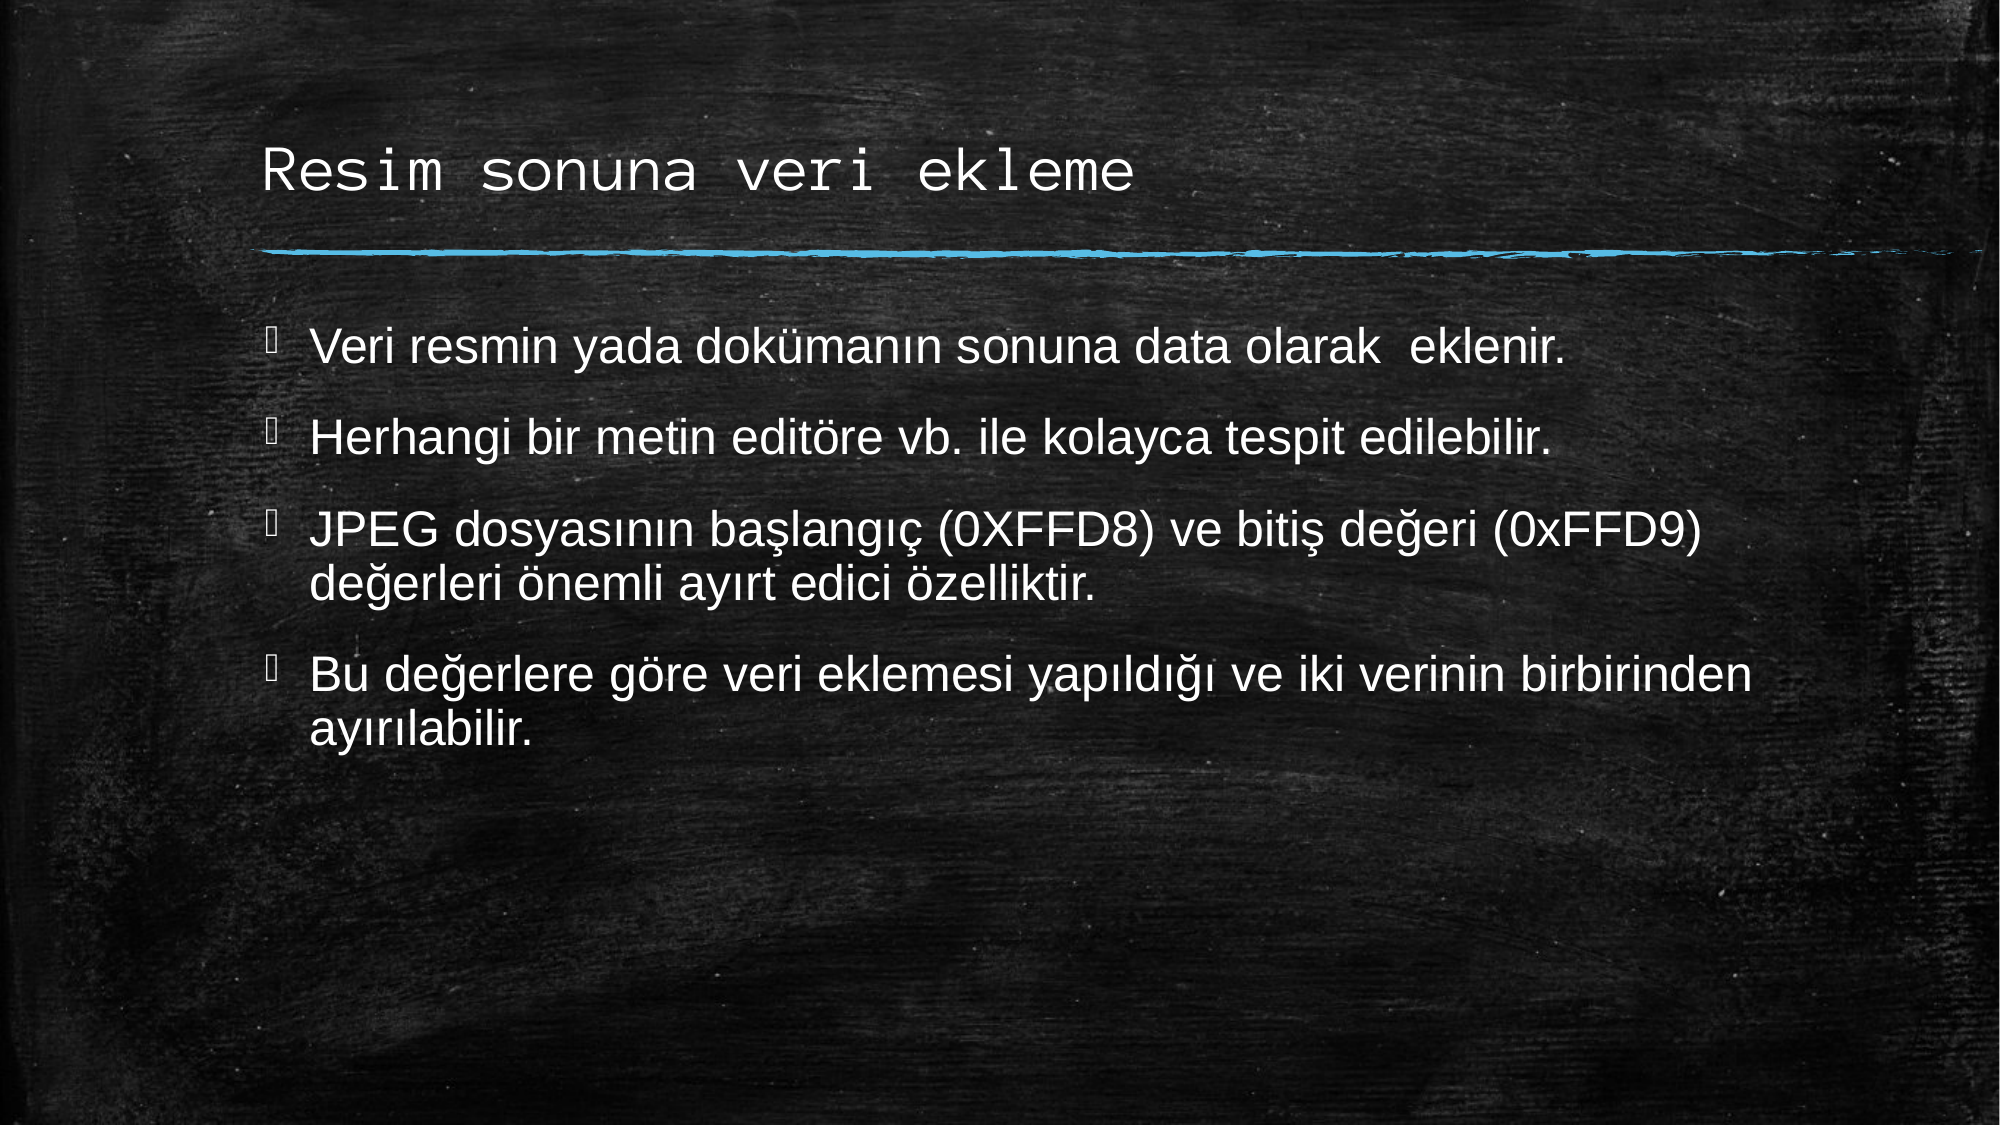

# Resim sonuna veri ekleme
Veri resmin yada dokümanın sonuna data olarak  eklenir.
Herhangi bir metin editöre vb. ile kolayca tespit edilebilir.
JPEG dosyasının başlangıç (0XFFD8) ve bitiş değeri (0xFFD9) değerleri önemli ayırt edici özelliktir.
Bu değerlere göre veri eklemesi yapıldığı ve iki verinin birbirinden ayırılabilir.